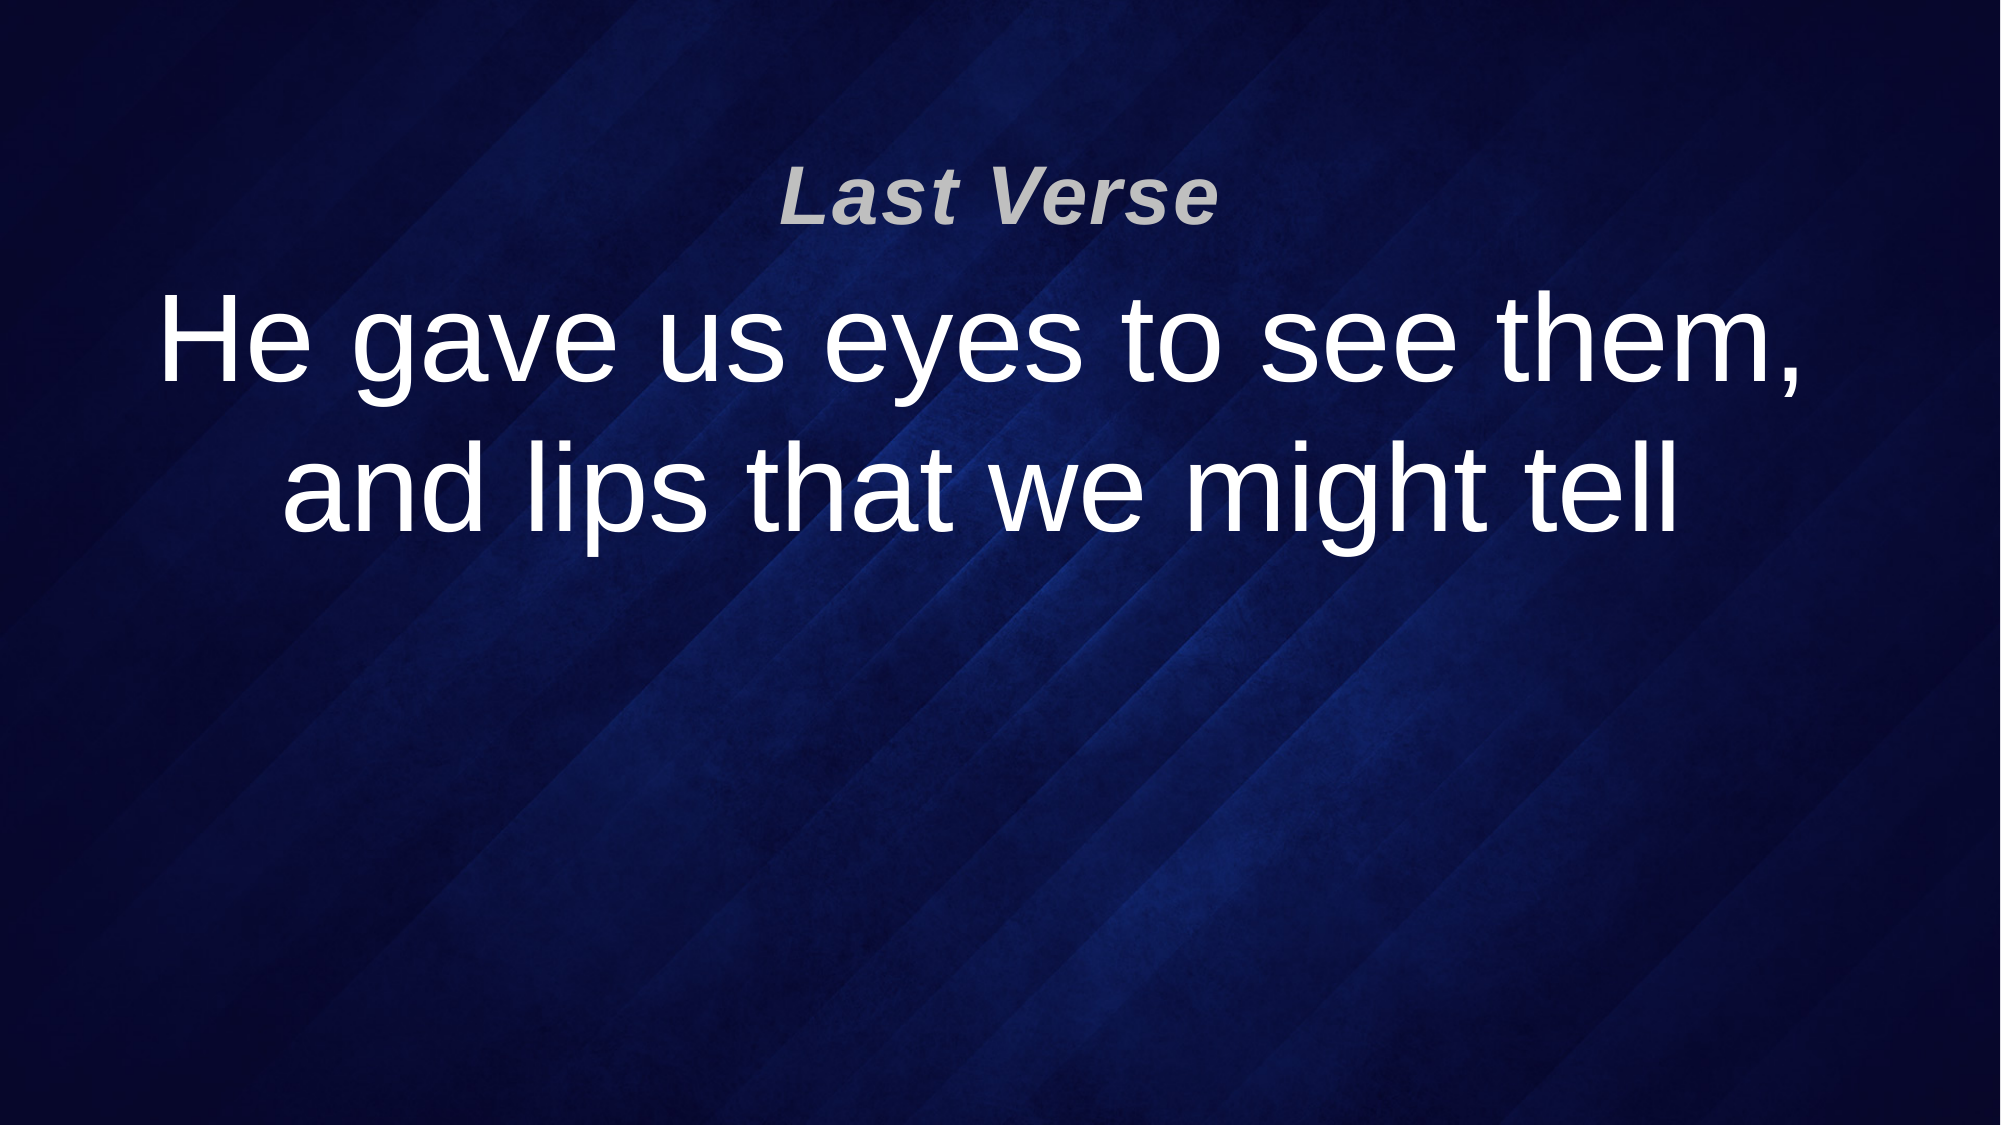

Last Verse
# He gave us eyes to see them, and lips that we might tell